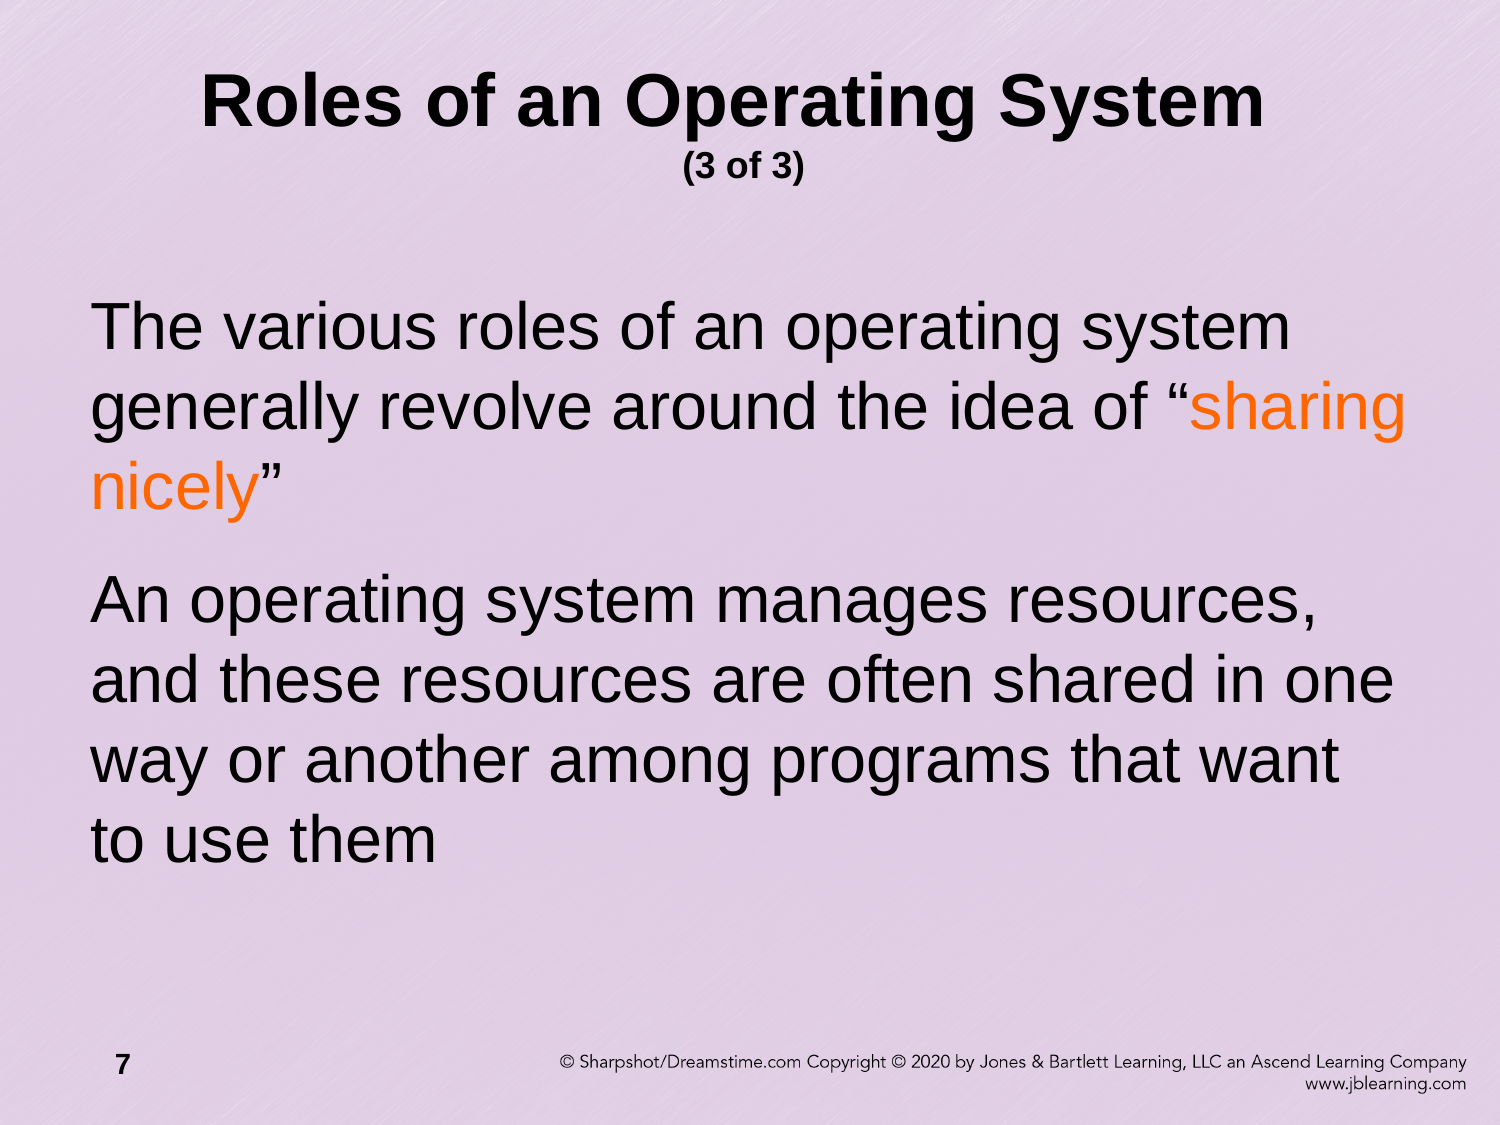

# Roles of an Operating System (3 of 3)
The various roles of an operating system generally revolve around the idea of “sharing nicely”
An operating system manages resources, and these resources are often shared in one way or another among programs that want to use them
7